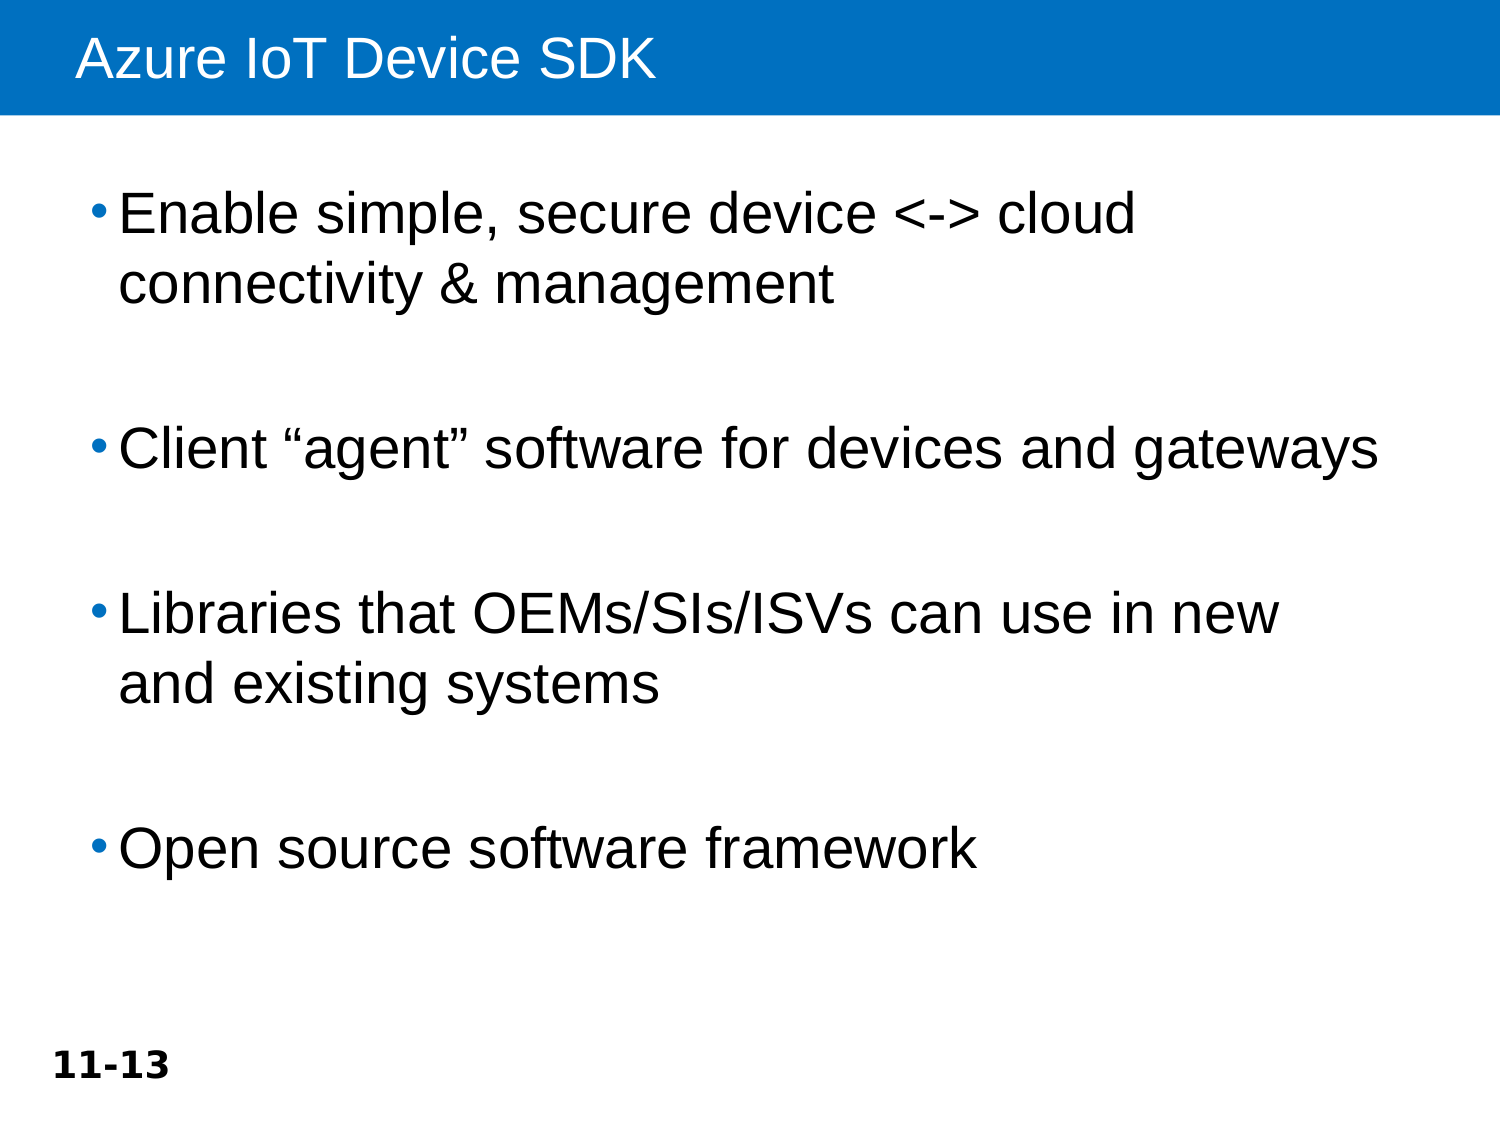

# Azure IoT Device SDK
Enable simple, secure device <-> cloud connectivity & management

Client “agent” software for devices and gateways

Libraries that OEMs/SIs/ISVs can use in new and existing systems

Open source software framework

11-13